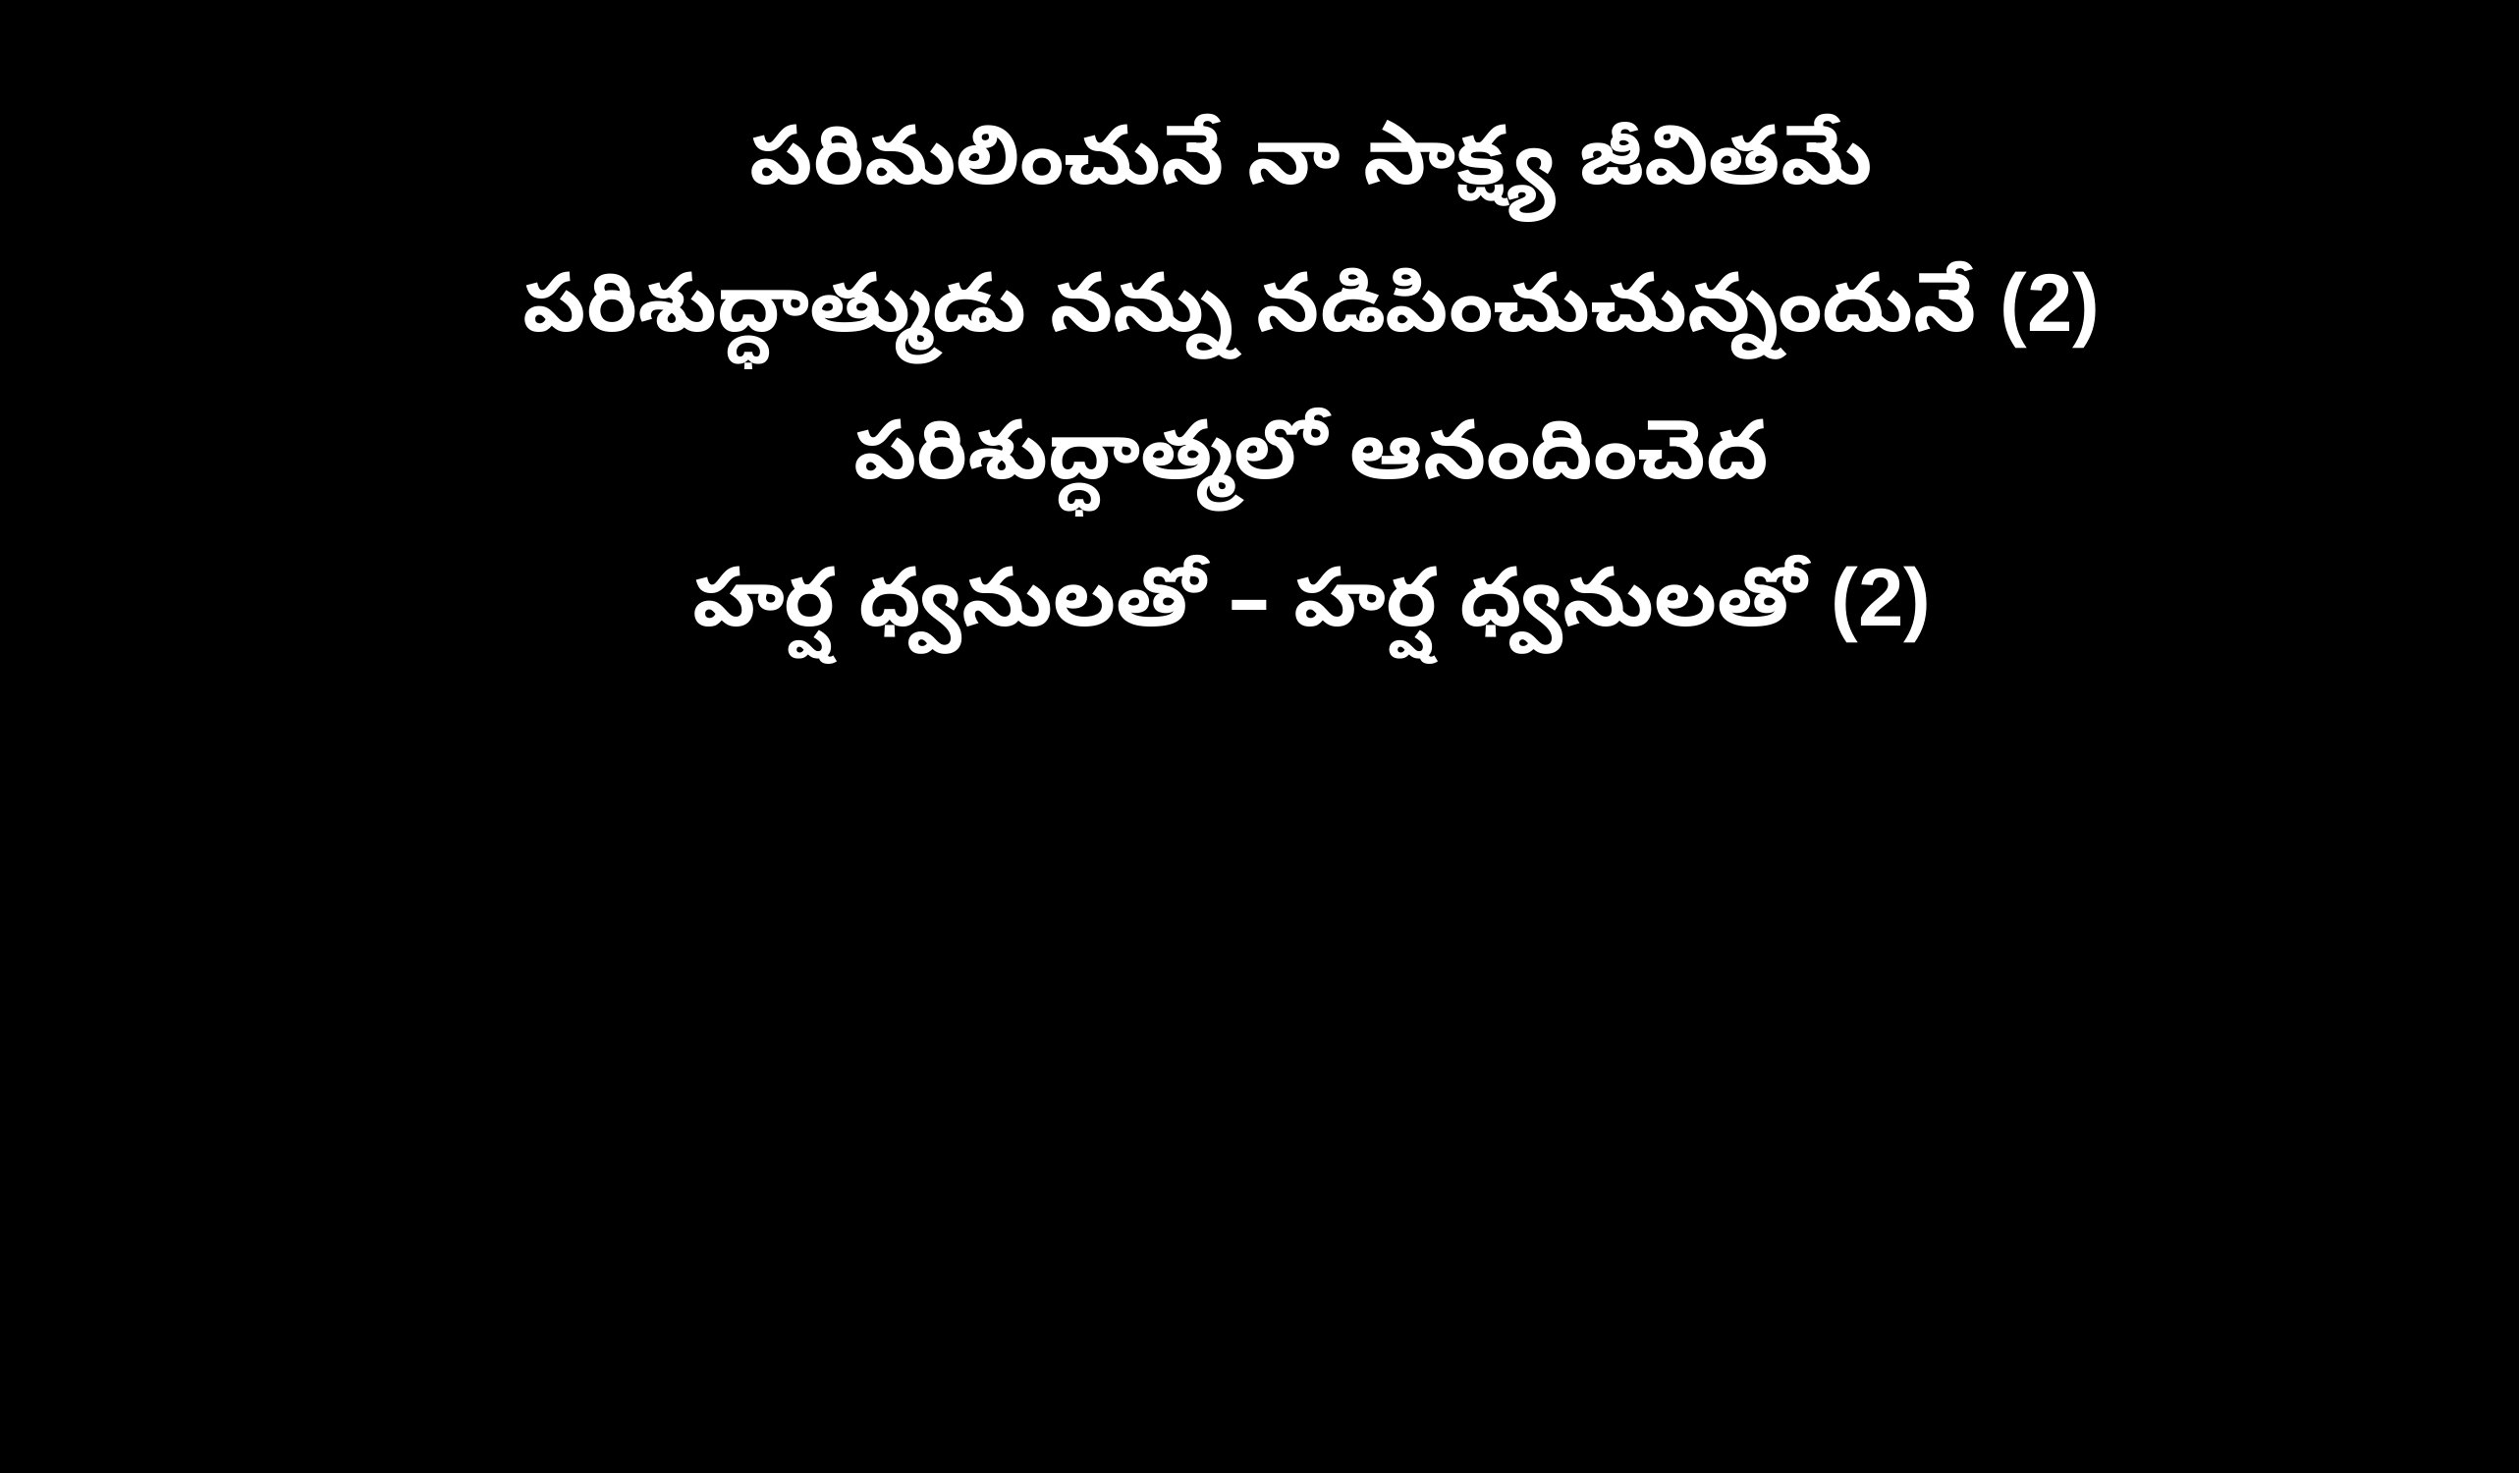

పరిమలించునే నా సాక్ష్య జీవితమే
పరిశుద్ధాత్ముడు నన్ను నడిపించుచున్నందునే (2)
పరిశుద్ధాత్మలో ఆనందించెద
హర్ష ధ్వనులతో – హర్ష ధ్వనులతో (2)